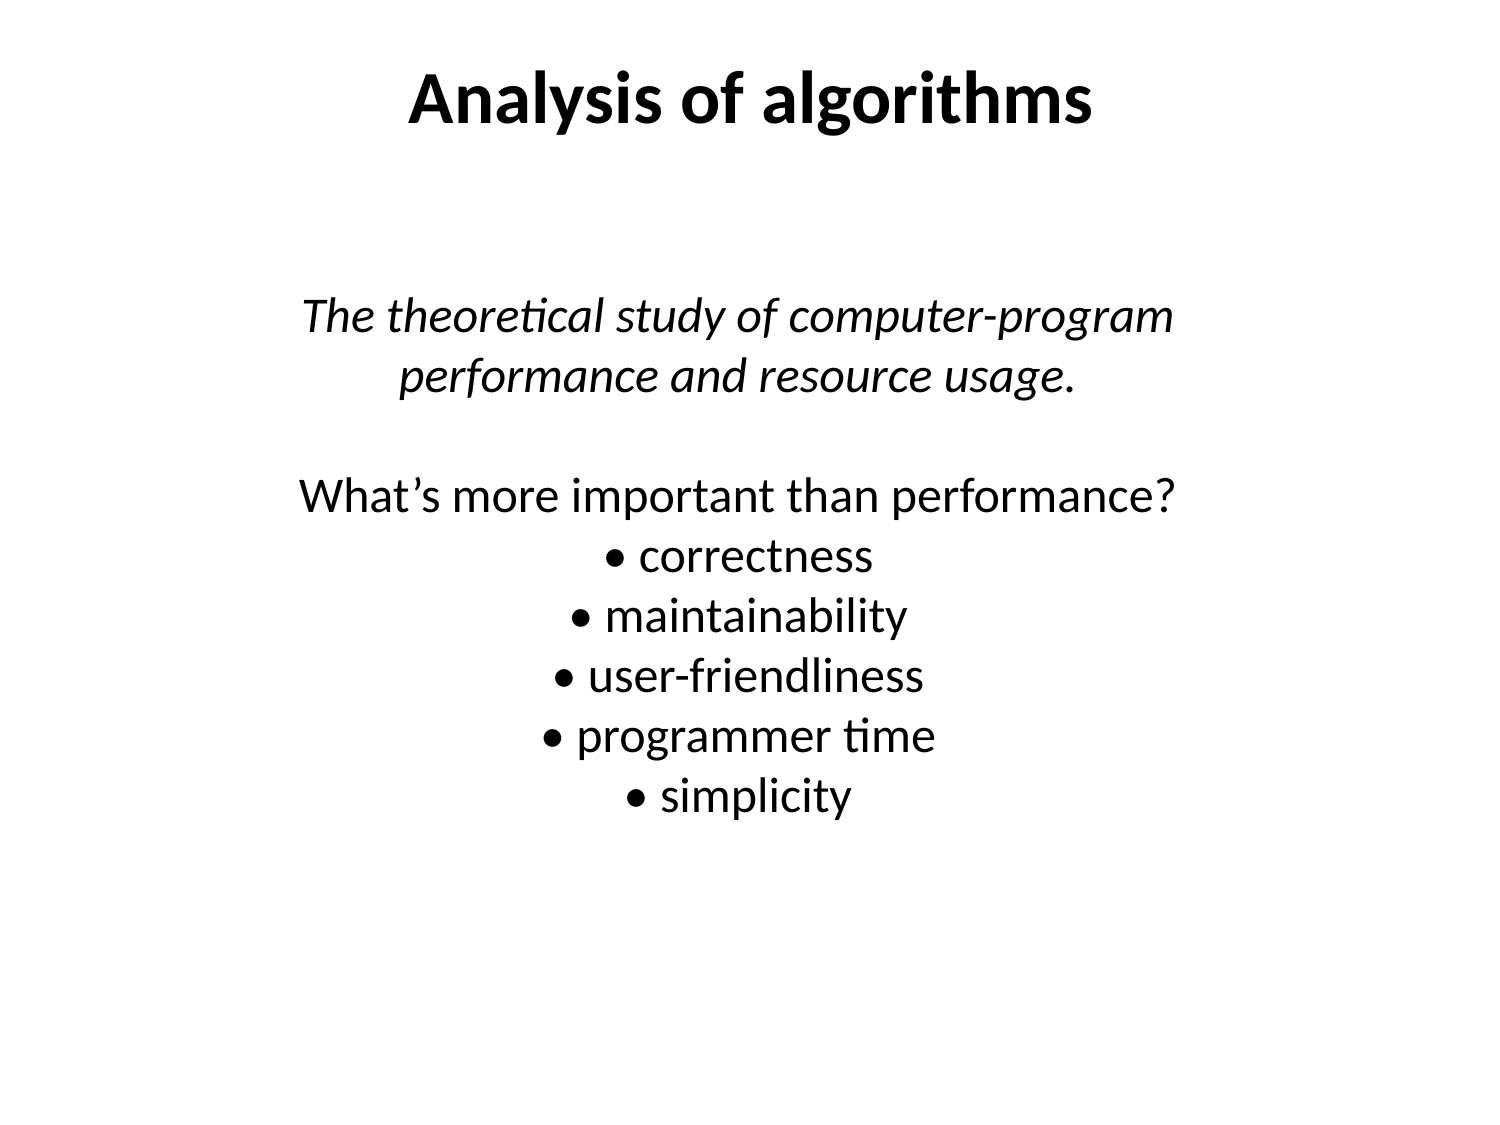

# Analysis of algorithms

The theoretical study of computer-program
performance and resource usage.

What’s more important than performance?
• correctness
• maintainability
• user-friendliness
• programmer time
• simplicity